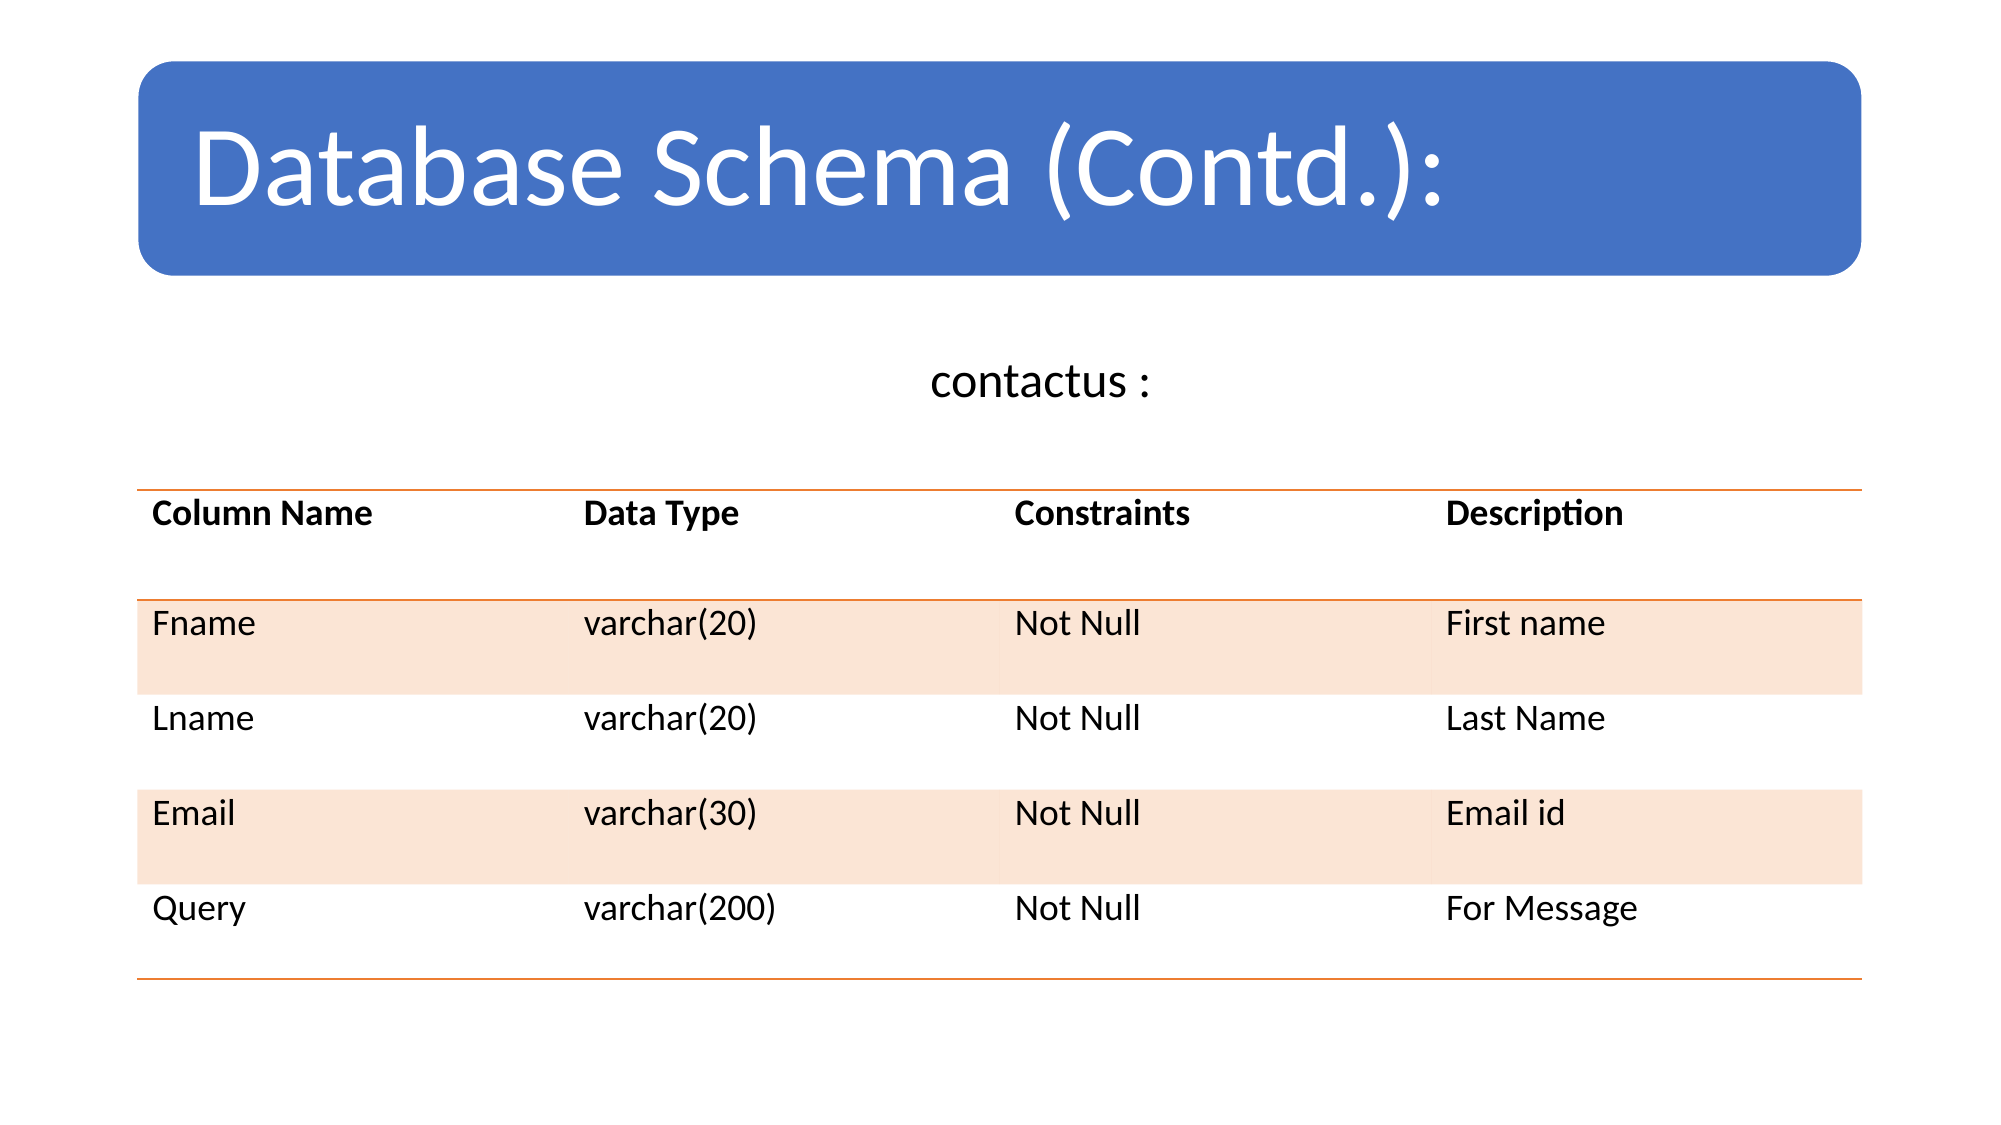

Database Schema (Contd.):
contactus :
| Column Name | Data Type | Constraints | Description |
| --- | --- | --- | --- |
| Fname | varchar(20) | Not Null | First name |
| Lname | varchar(20) | Not Null | Last Name |
| Email | varchar(30) | Not Null | Email id |
| Query | varchar(200) | Not Null | For Message |